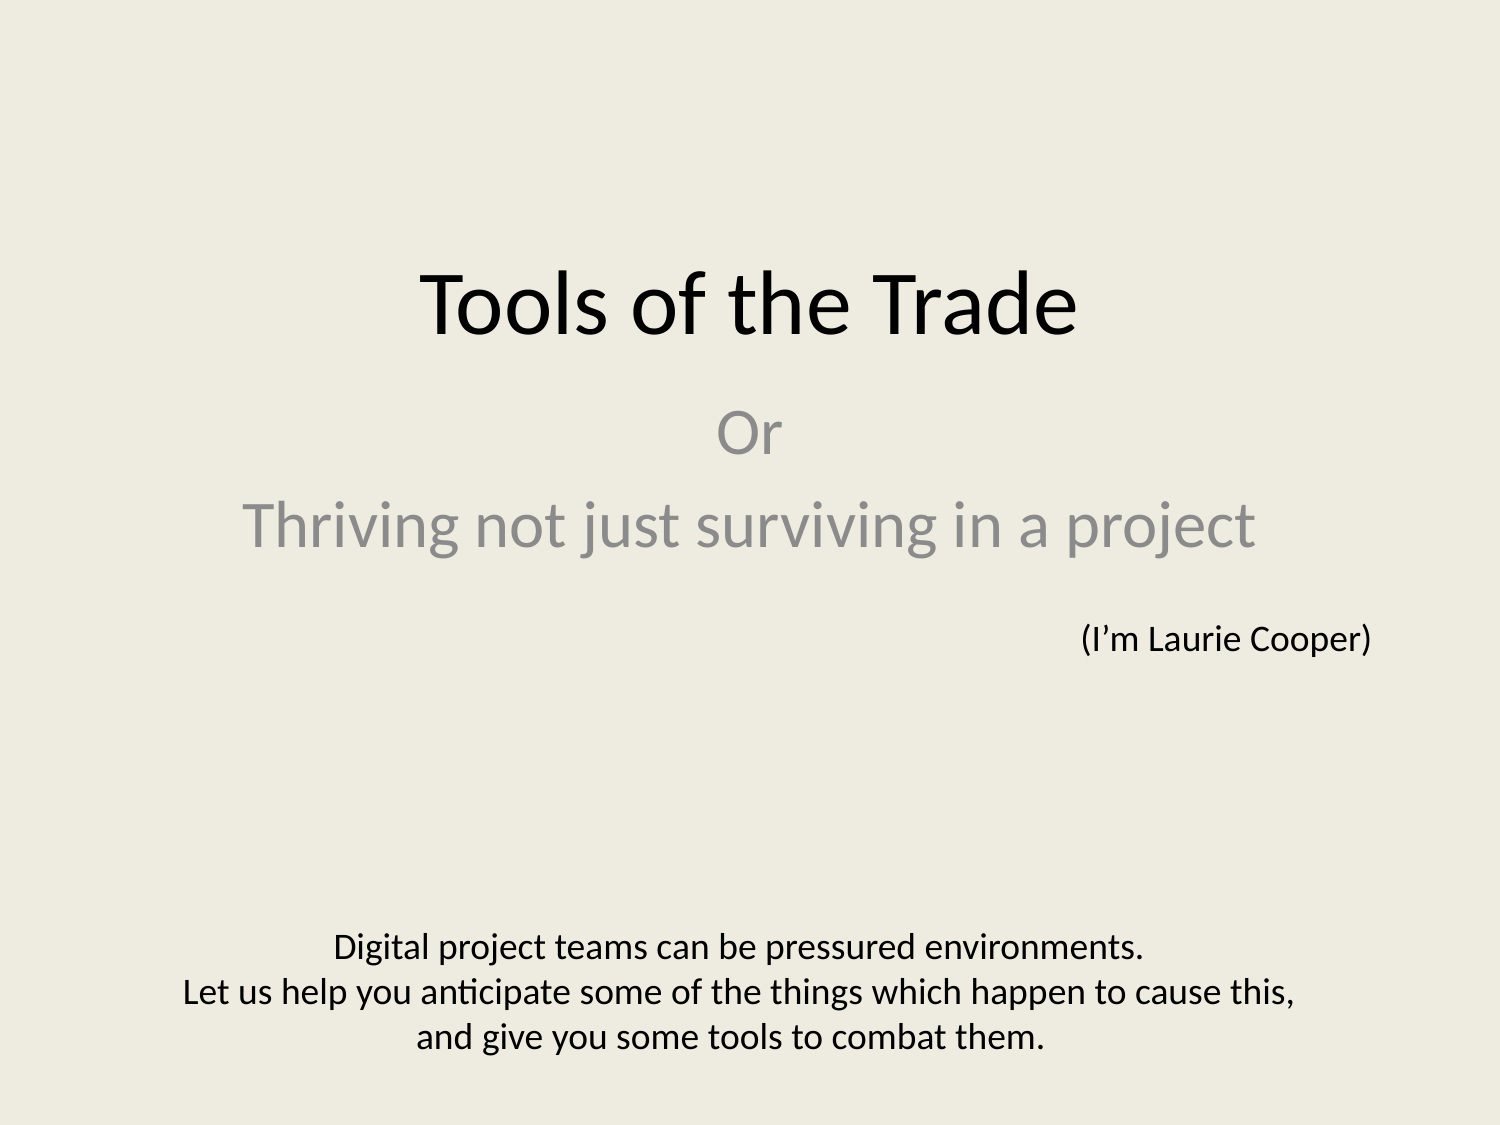

# Tools of the Trade
Or
Thriving not just surviving in a project
(I’m Laurie Cooper)
Digital project teams can be pressured environments.
Let us help you anticipate some of the things which happen to cause this, and give you some tools to combat them.